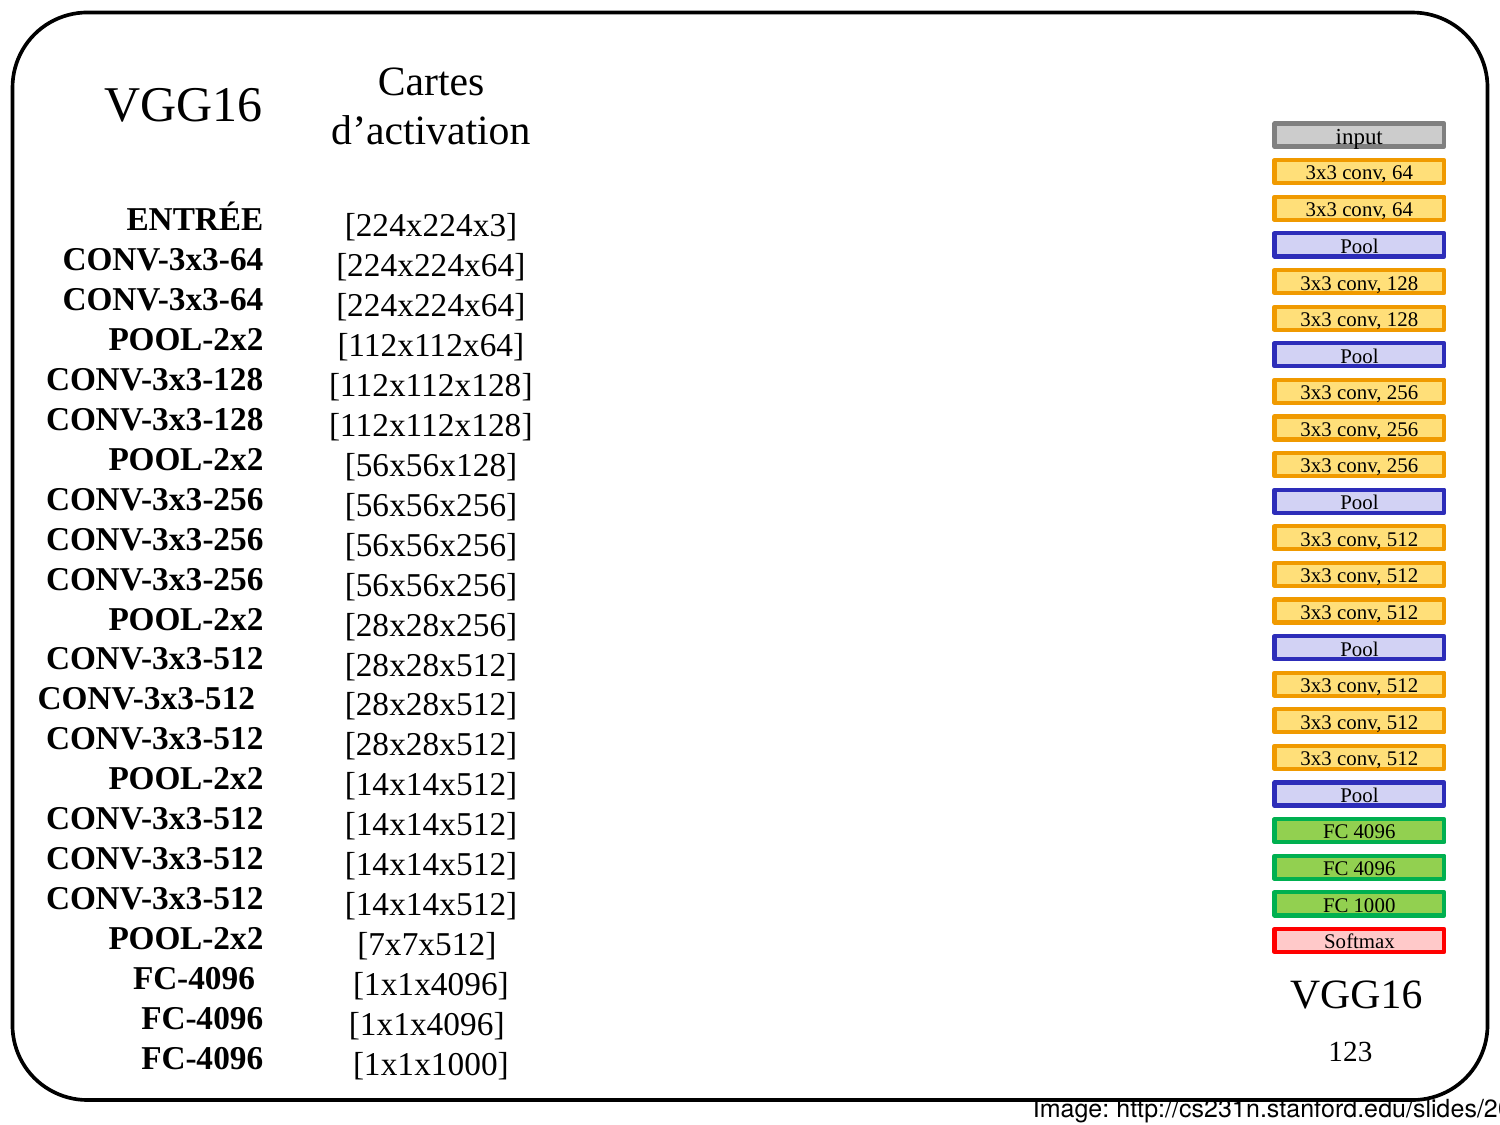

Cartes
d’activation
VGG16
input
3x3 conv, 64
ENTRÉE
CONV-3x3-64
CONV-3x3-64
POOL-2x2
CONV-3x3-128
CONV-3x3-128
POOL-2x2
CONV-3x3-256
CONV-3x3-256
CONV-3x3-256
POOL-2x2
CONV-3x3-512
CONV-3x3-512
CONV-3x3-512
POOL-2x2
CONV-3x3-512
CONV-3x3-512
CONV-3x3-512
POOL-2x2
FC-4096
FC-4096
FC-4096
[224x224x3]
[224x224x64]
[224x224x64]
[112x112x64]
[112x112x128]
[112x112x128]
[56x56x128]
[56x56x256]
[56x56x256]
[56x56x256]
[28x28x256]
[28x28x512]
[28x28x512]
[28x28x512]
[14x14x512]
[14x14x512]
[14x14x512]
[14x14x512]
[7x7x512]
[1x1x4096]
[1x1x4096]
[1x1x1000]
3x3 conv, 64
Pool
3x3 conv, 128
3x3 conv, 128
Pool
3x3 conv, 256
3x3 conv, 256
3x3 conv, 256
Pool
3x3 conv, 512
3x3 conv, 512
3x3 conv, 512
Pool
3x3 conv, 512
3x3 conv, 512
3x3 conv, 512
Pool
FC 4096
FC 4096
FC 1000
Softmax
VGG16
123
Image: http://cs231n.stanford.edu/slides/2018